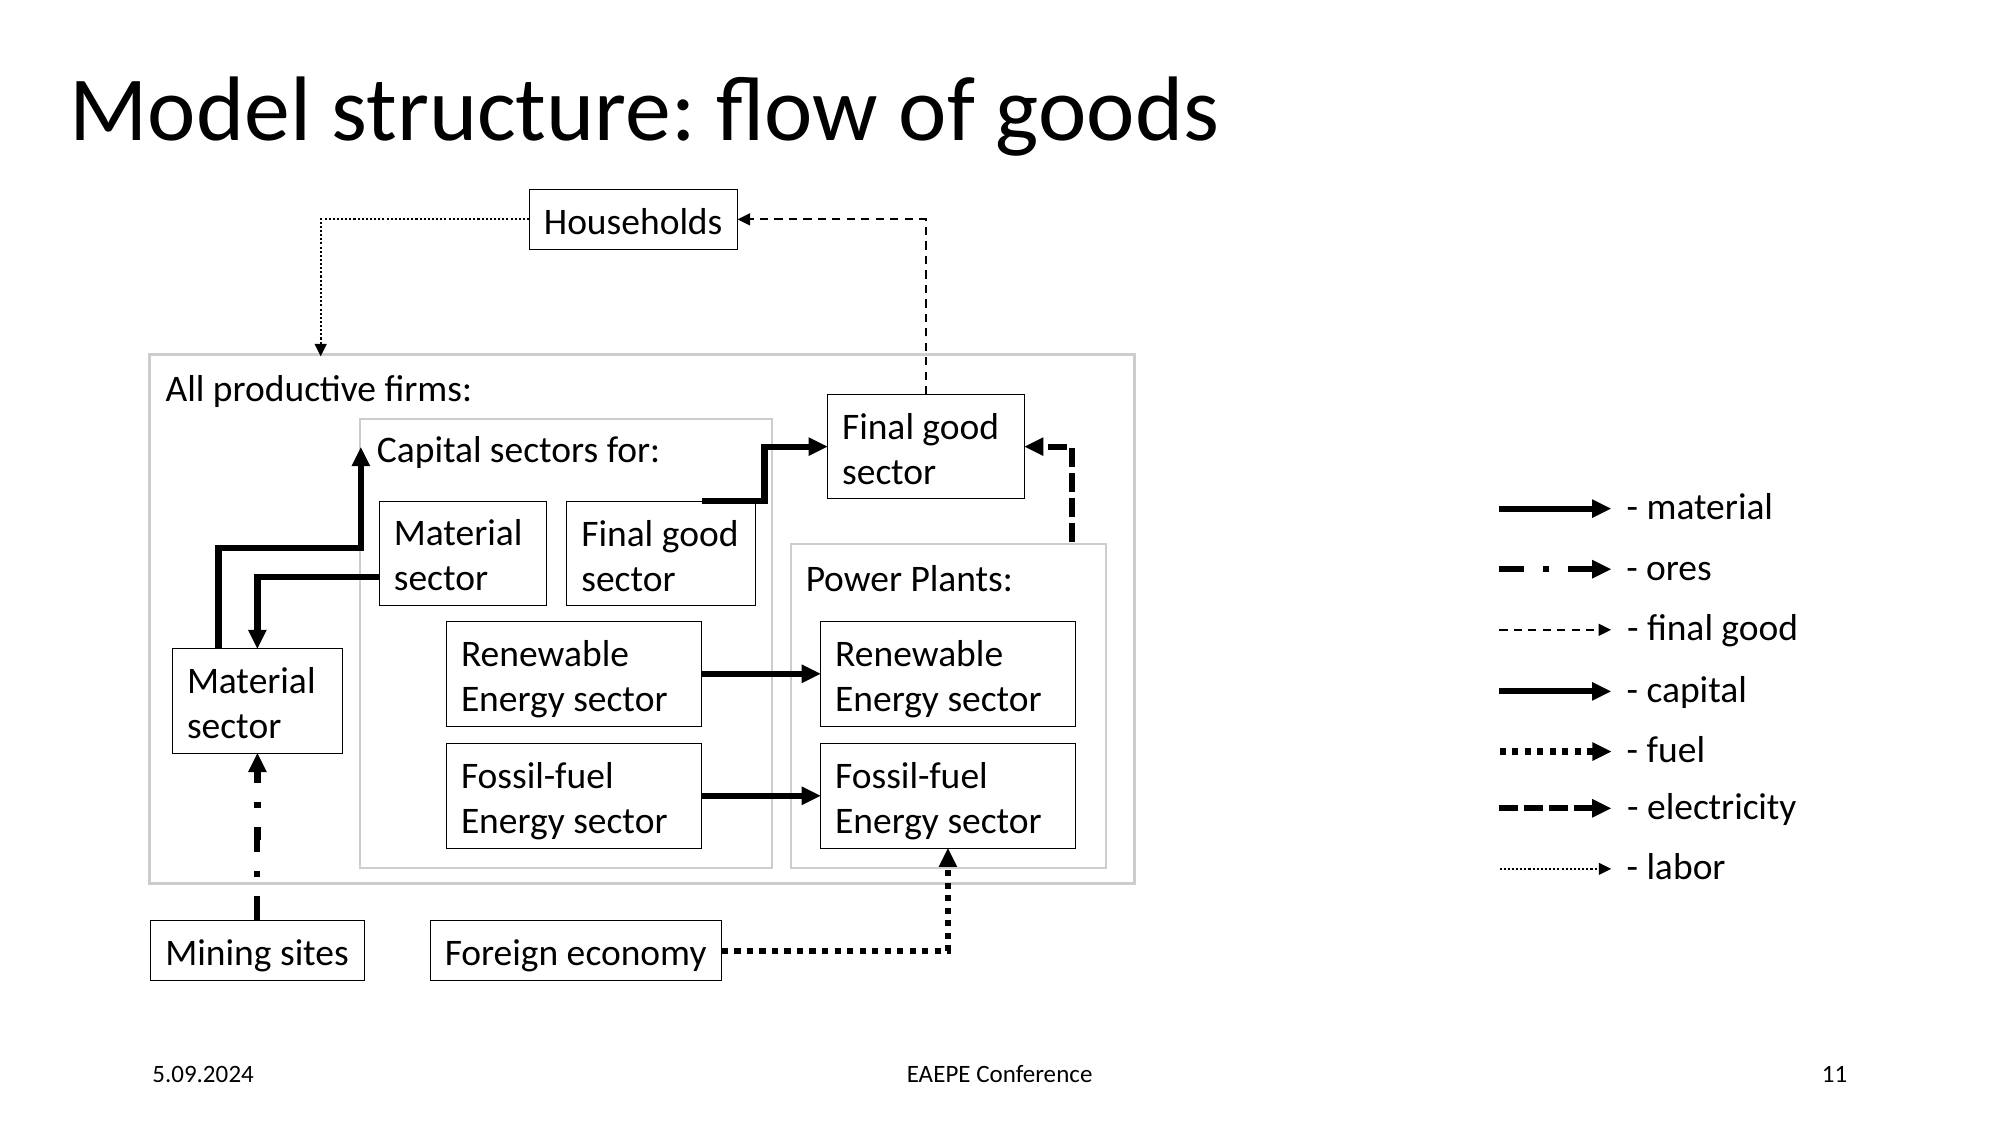

# Model structure: flow of goods
Households

All productive firms:
Final good sector
Capital sectors for:

- material
Material sector
Final good sector
- ores

Power Plants:
- final good
Renewable Energy sector
Renewable Energy sector
Material sector
- capital
- fuel
Fossil-fuel Energy sector
Fossil-fuel Energy sector
- electricity
- labor
Mining sites
Foreign economy
5.09.2024
EAEPE Conference
11